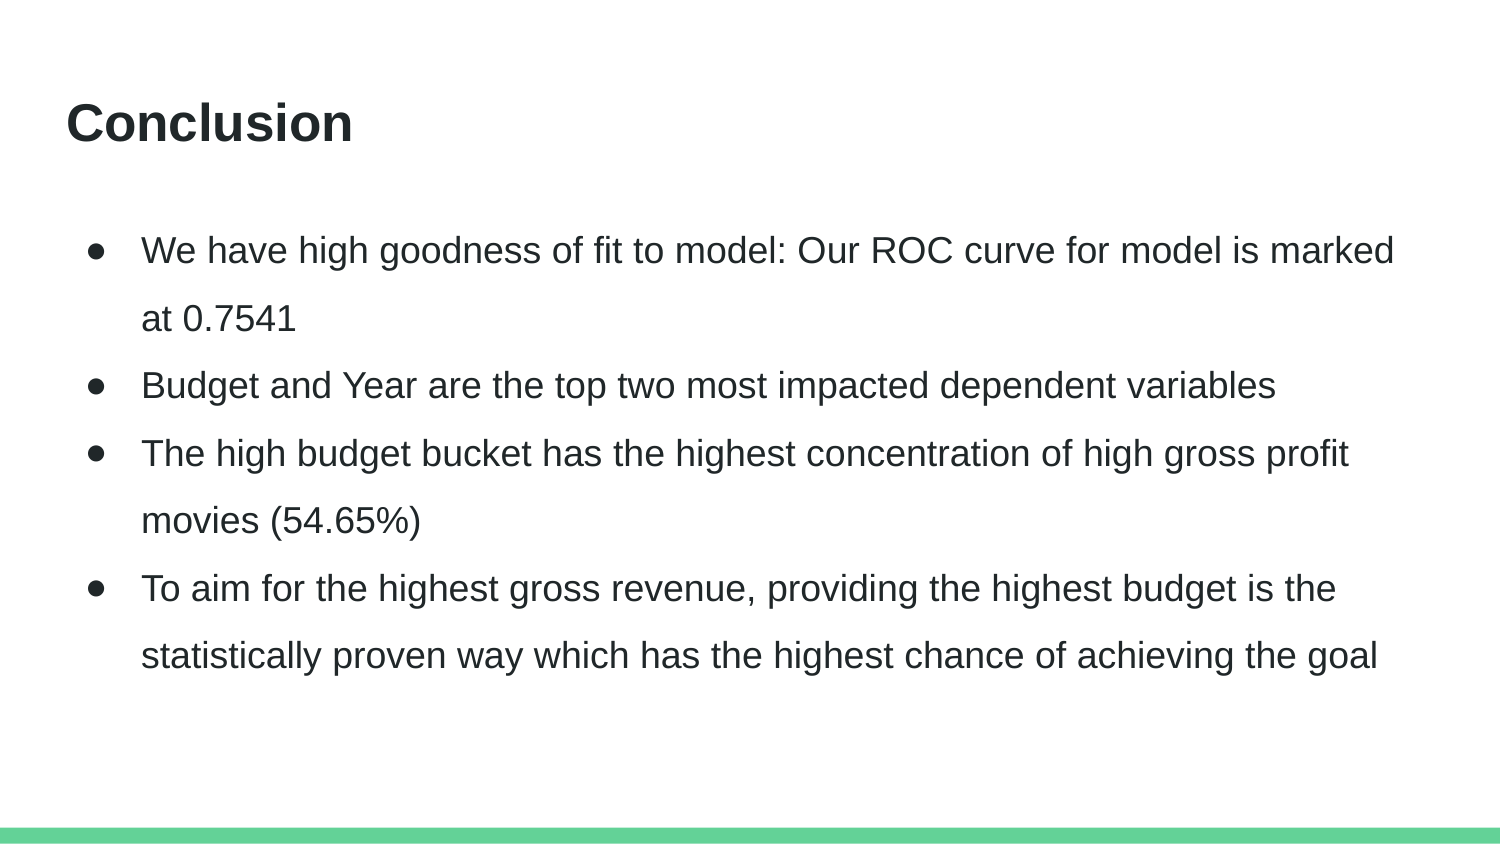

# Conclusion
We have high goodness of fit to model: Our ROC curve for model is marked at 0.7541
Budget and Year are the top two most impacted dependent variables
The high budget bucket has the highest concentration of high gross profit movies (54.65%)
To aim for the highest gross revenue, providing the highest budget is the statistically proven way which has the highest chance of achieving the goal